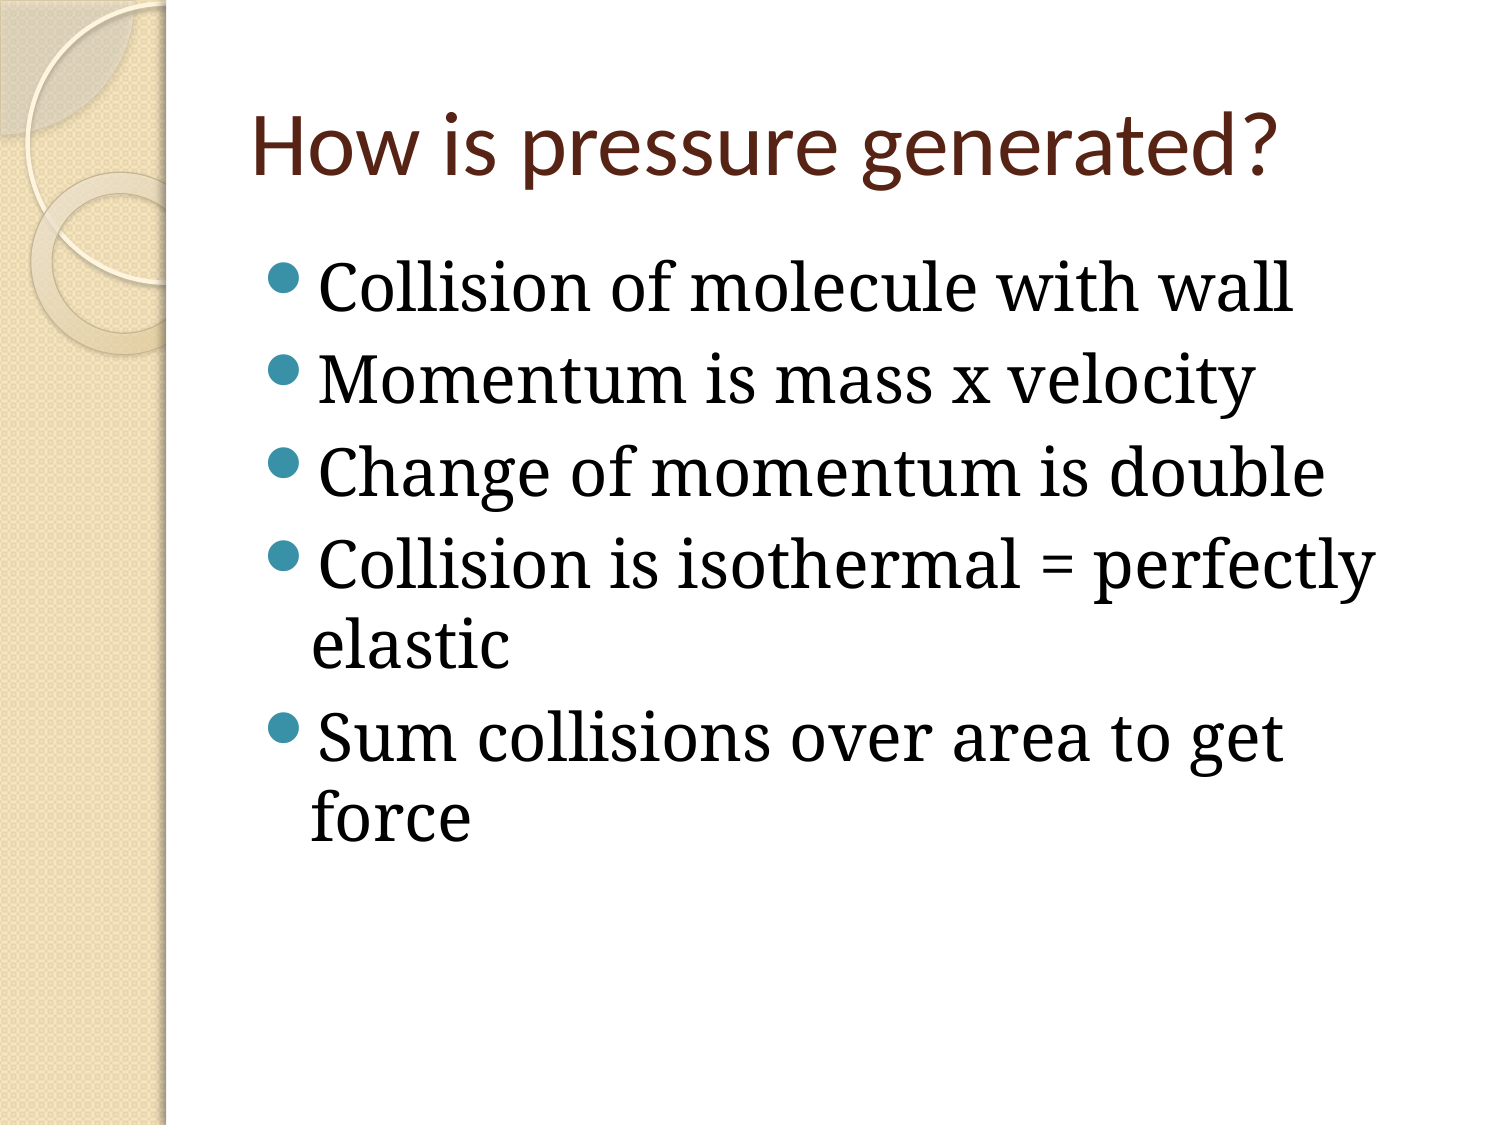

# How is pressure generated?
Collision of molecule with wall
Momentum is mass x velocity
Change of momentum is double
Collision is isothermal = perfectly elastic
Sum collisions over area to get force